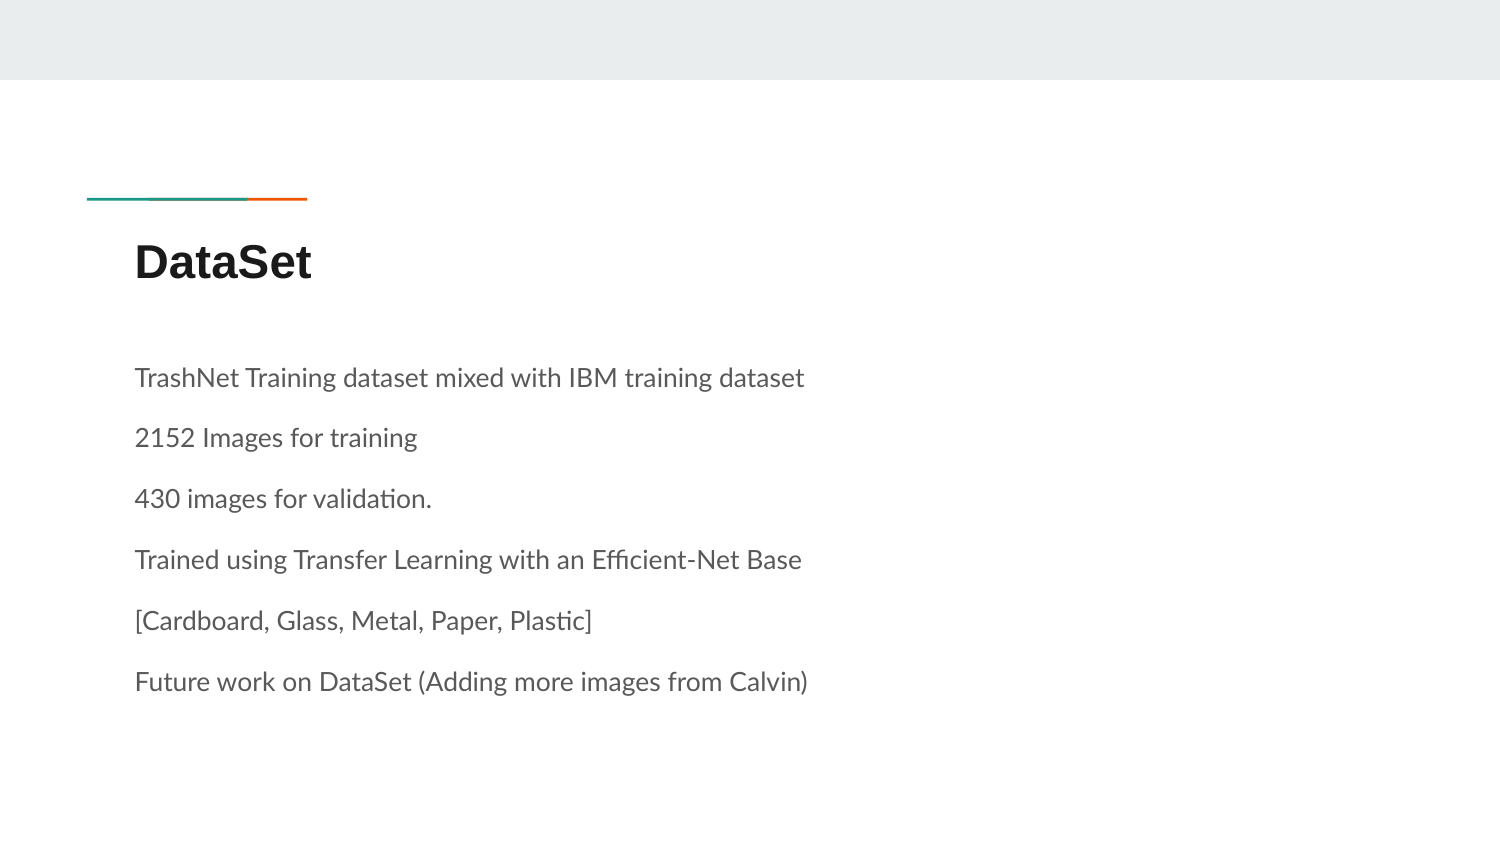

# DataSet
TrashNet Training dataset mixed with IBM training dataset
2152 Images for training
430 images for validation.
Trained using Transfer Learning with an Efficient-Net Base
[Cardboard, Glass, Metal, Paper, Plastic]
Future work on DataSet (Adding more images from Calvin)